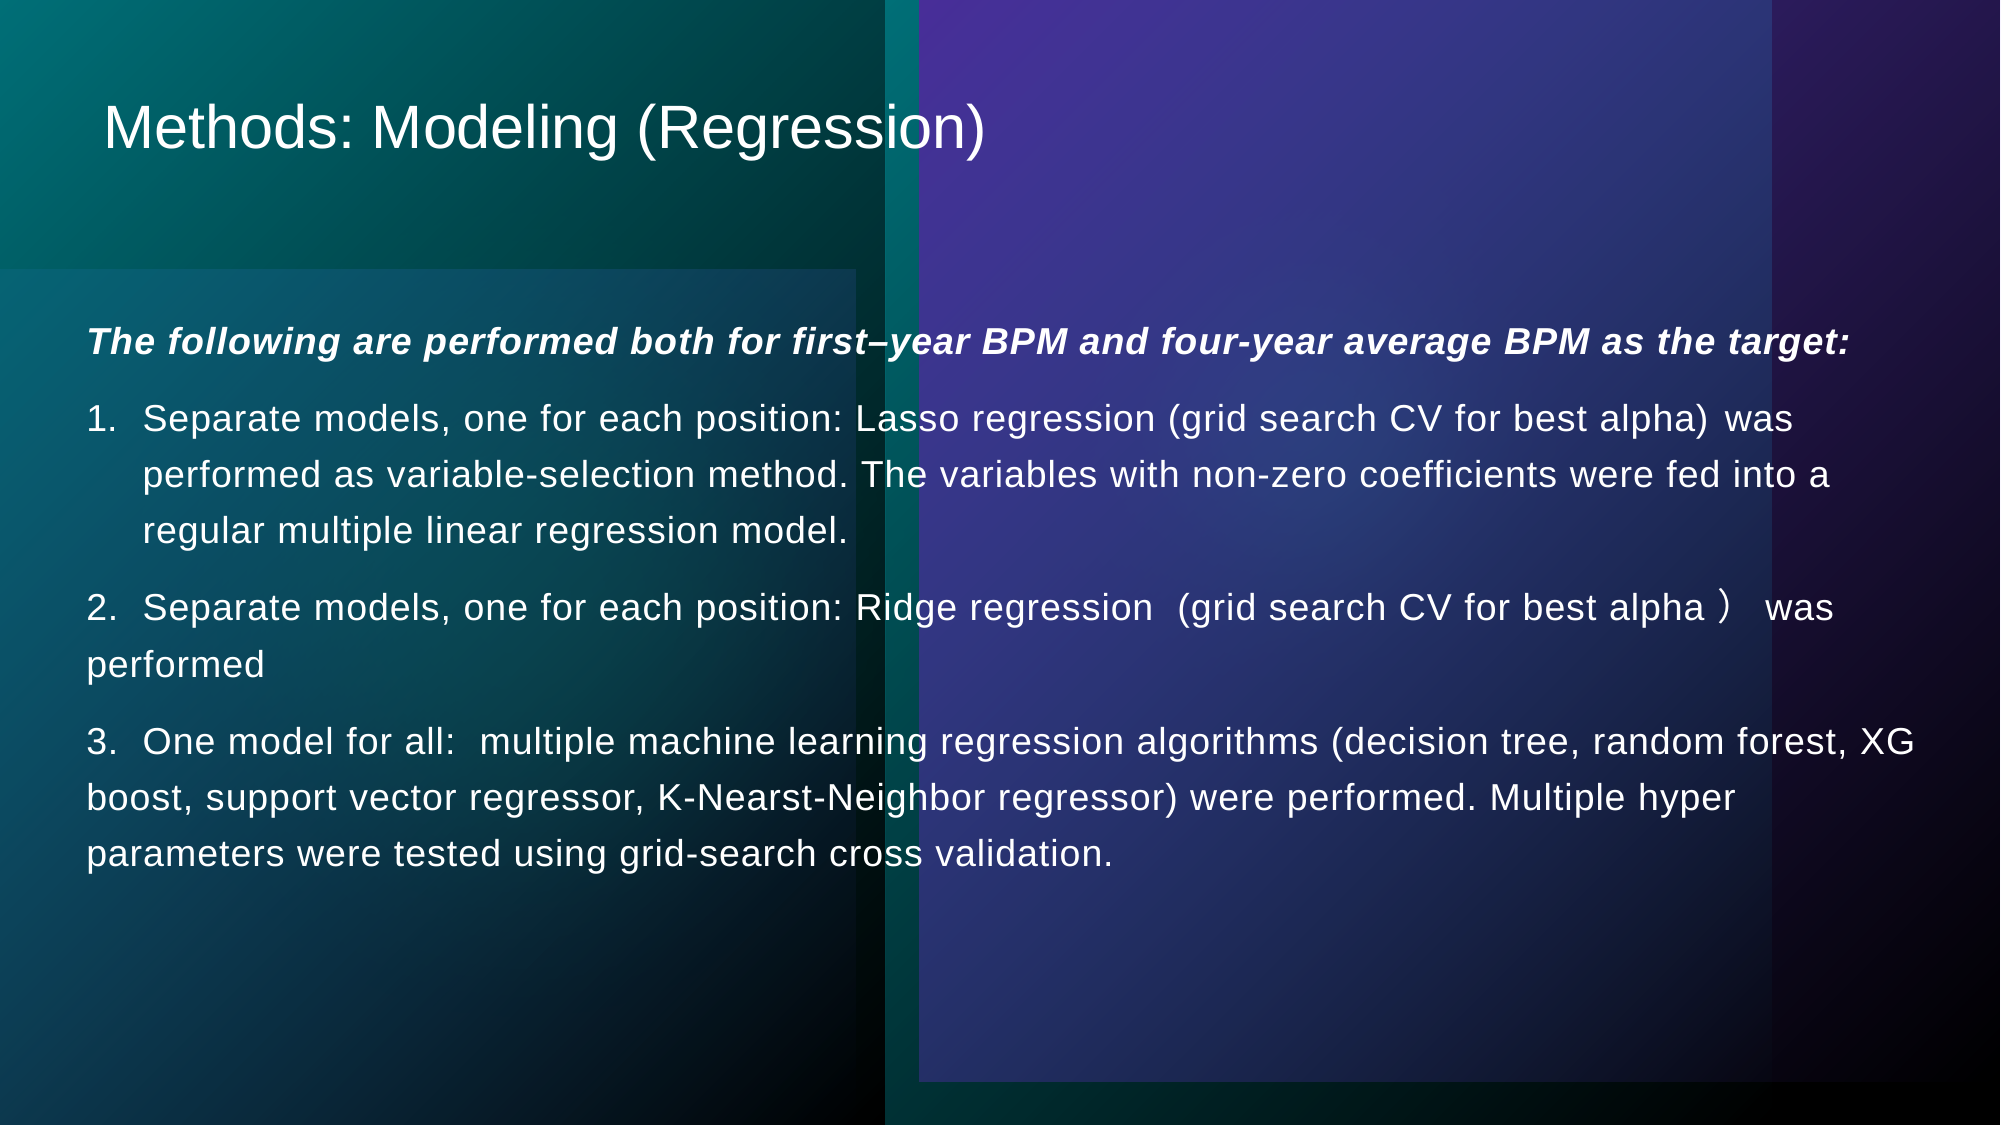

# Methods: Modeling (Regression)
The following are performed both for first–year BPM and four-year average BPM as the target:
Separate models, one for each position: Lasso regression (grid search CV for best alpha) was performed as variable-selection method. The variables with non-zero coefficients were fed into a regular multiple linear regression model.
2.  Separate models, one for each position: Ridge regression  (grid search CV for best alpha）was performed
3.  One model for all:  multiple machine learning regression algorithms (decision tree, random forest, XG boost, support vector regressor, K-Nearst-Neighbor regressor) were performed. Multiple hyper parameters were tested using grid-search cross validation.